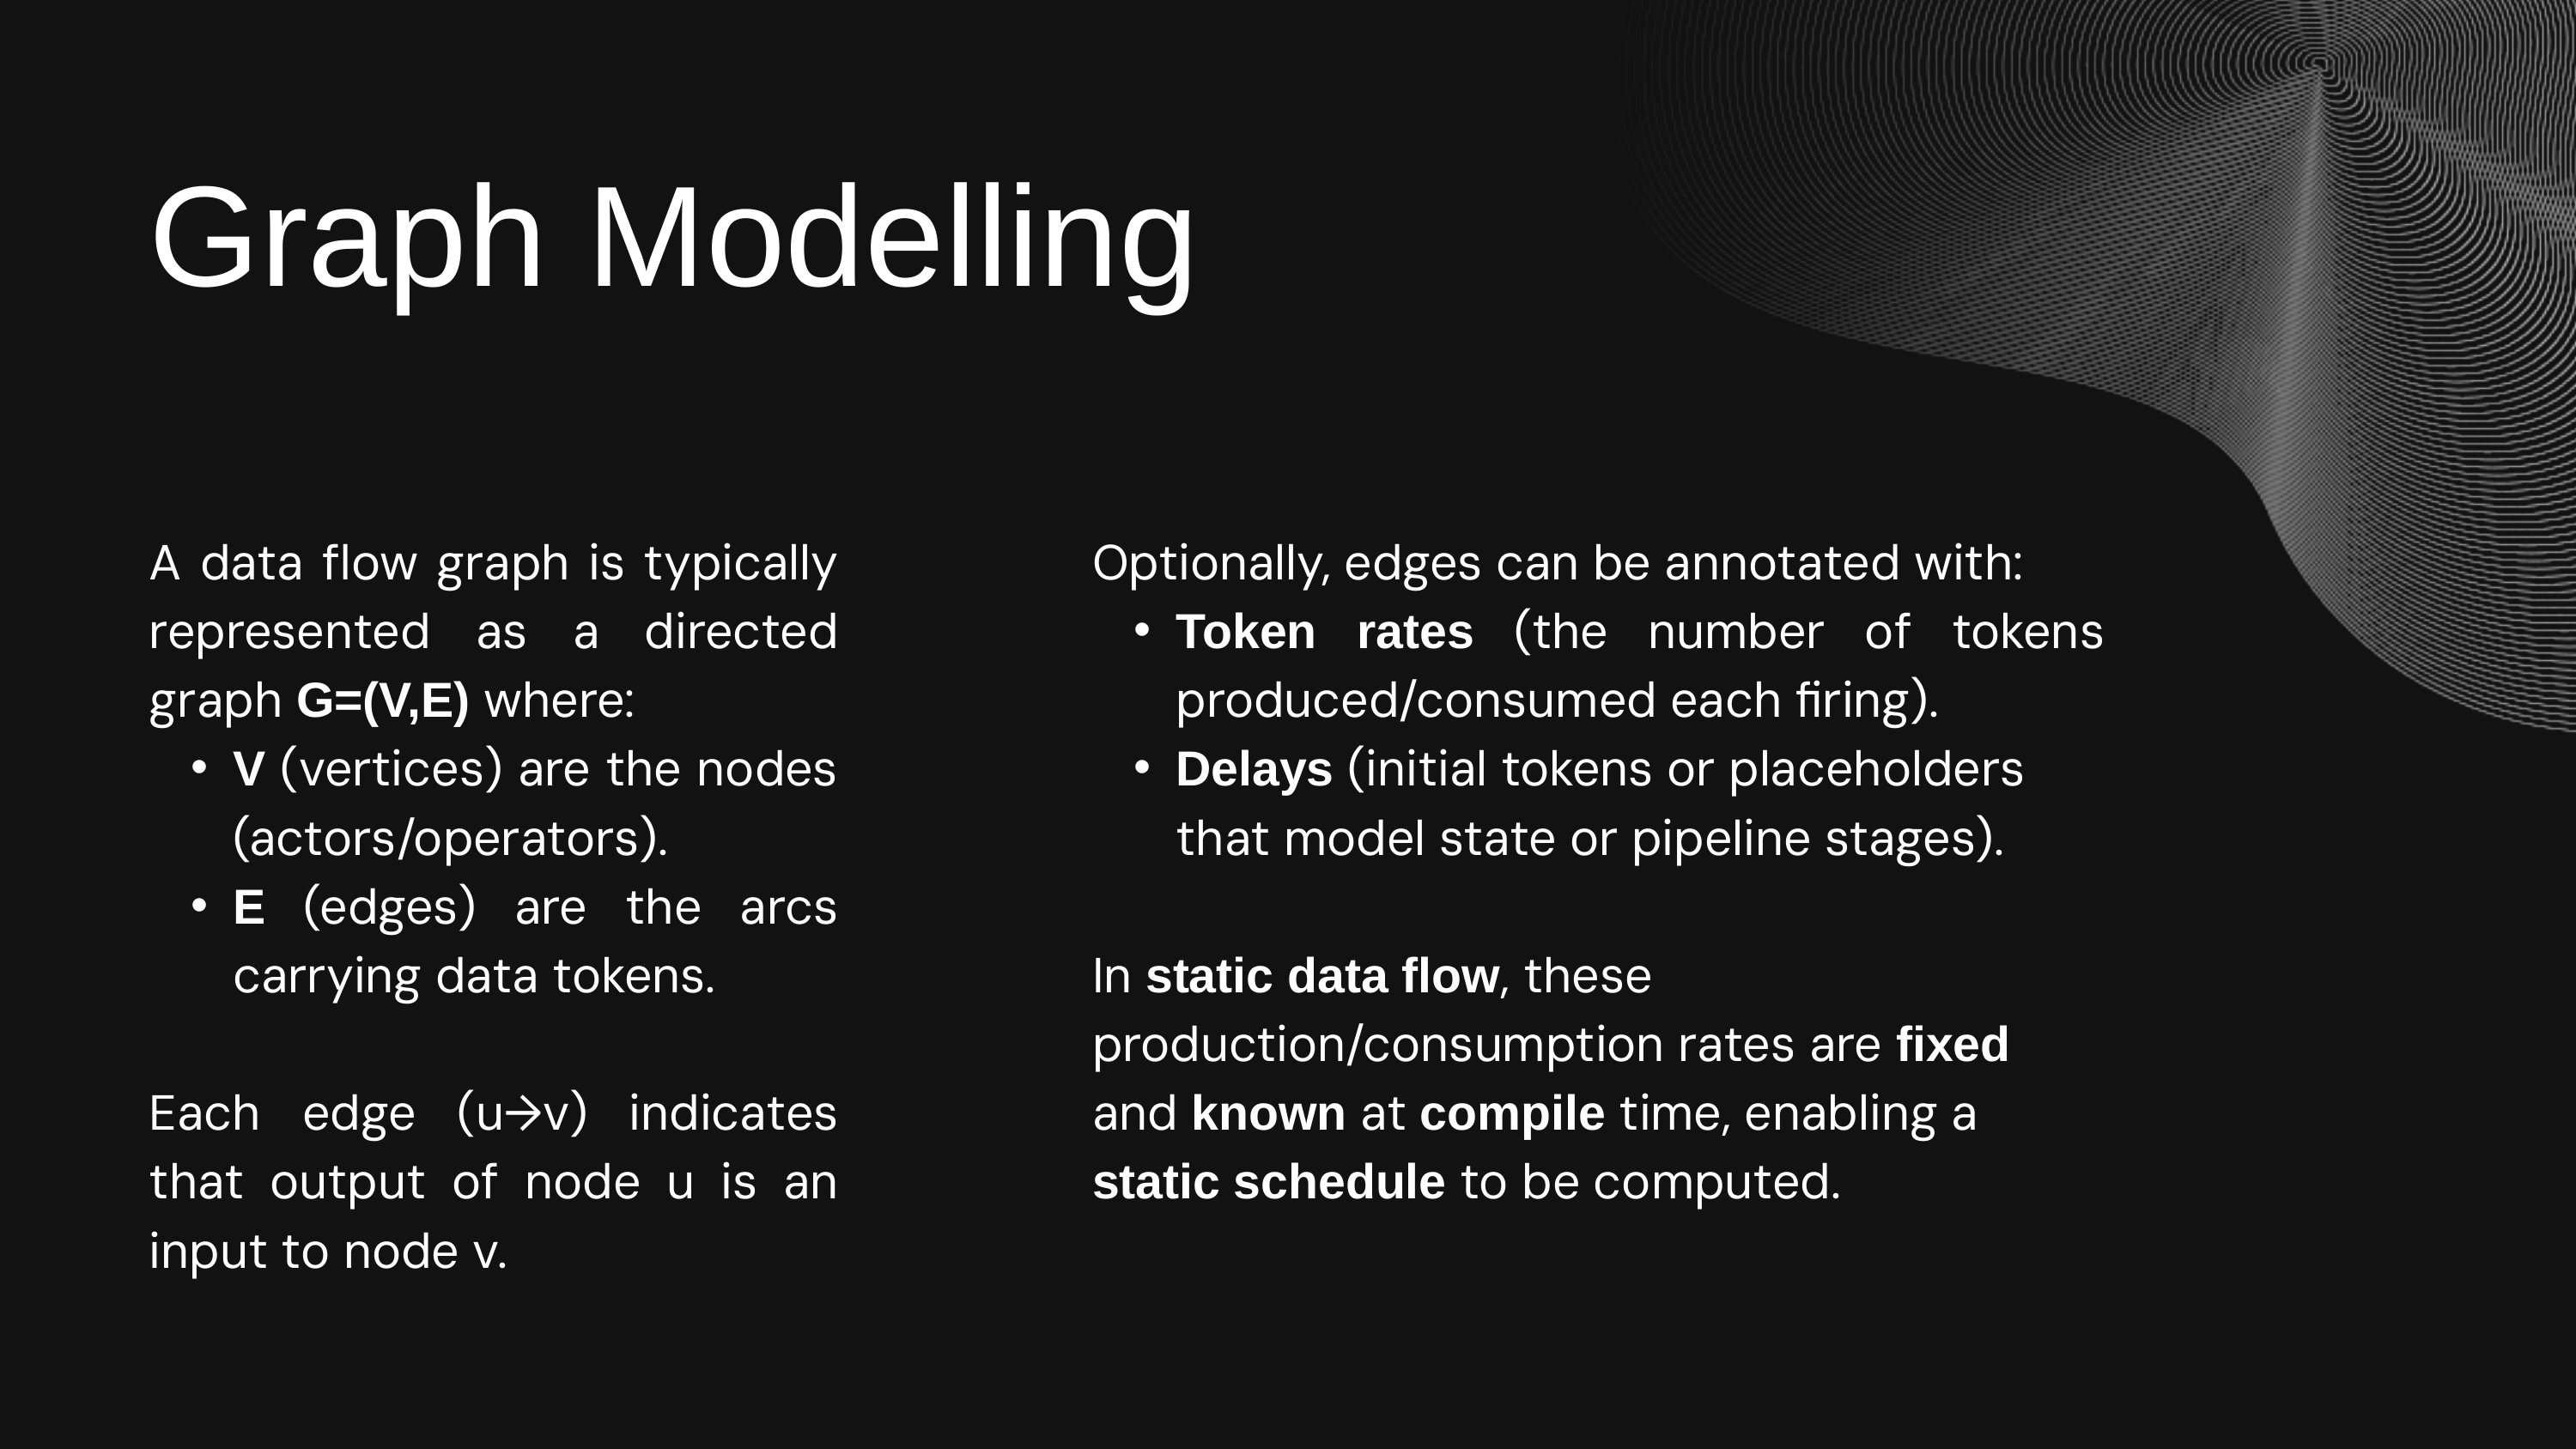

Graph Modelling
A data flow graph is typically represented as a directed graph G=(V,E) where:
V (vertices) are the nodes (actors/operators).
E (edges) are the arcs carrying data tokens.

Each edge (u→v) indicates that output of node u is an input to node v.

Optionally, edges can be annotated with:
Token rates (the number of tokens produced/consumed each firing).
Delays (initial tokens or placeholders that model state or pipeline stages).

In static data flow, these production/consumption rates are fixed and known at compile time, enabling a static schedule to be computed.